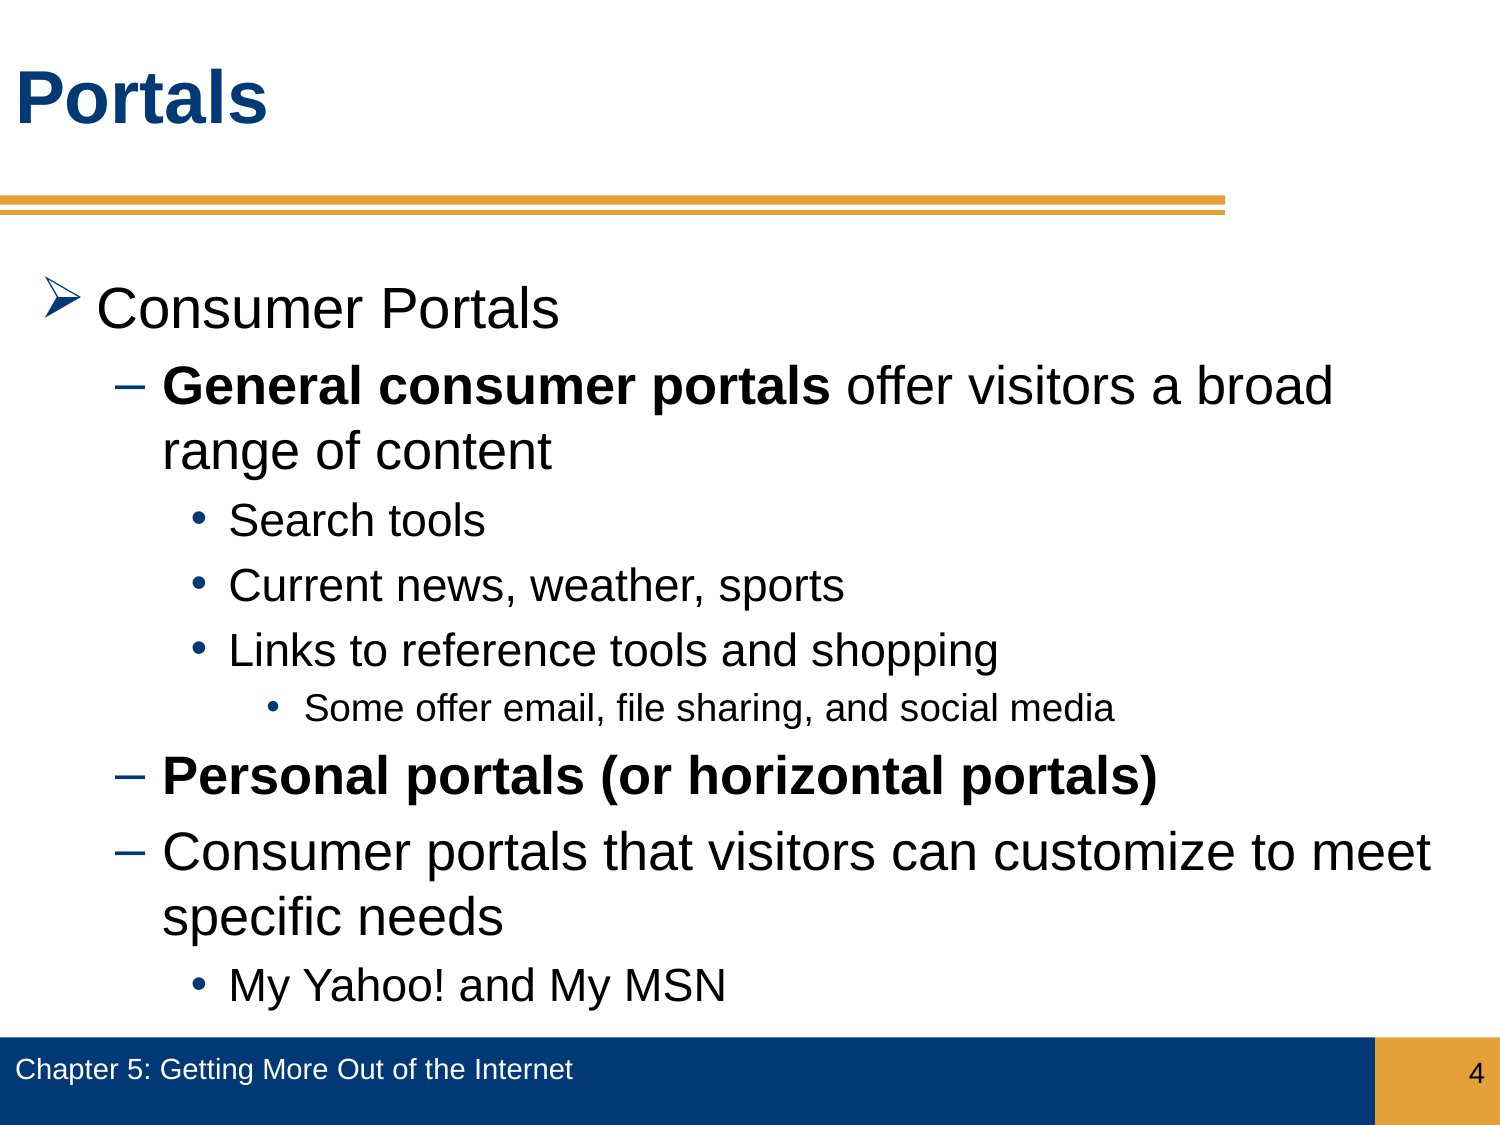

# Portals
Consumer Portals
General consumer portals offer visitors a broad range of content
Search tools
Current news, weather, sports
Links to reference tools and shopping
Some offer email, file sharing, and social media
Personal portals (or horizontal portals)
Consumer portals that visitors can customize to meet specific needs
My Yahoo! and My MSN
Chapter 5: Getting More Out of the Internet
4